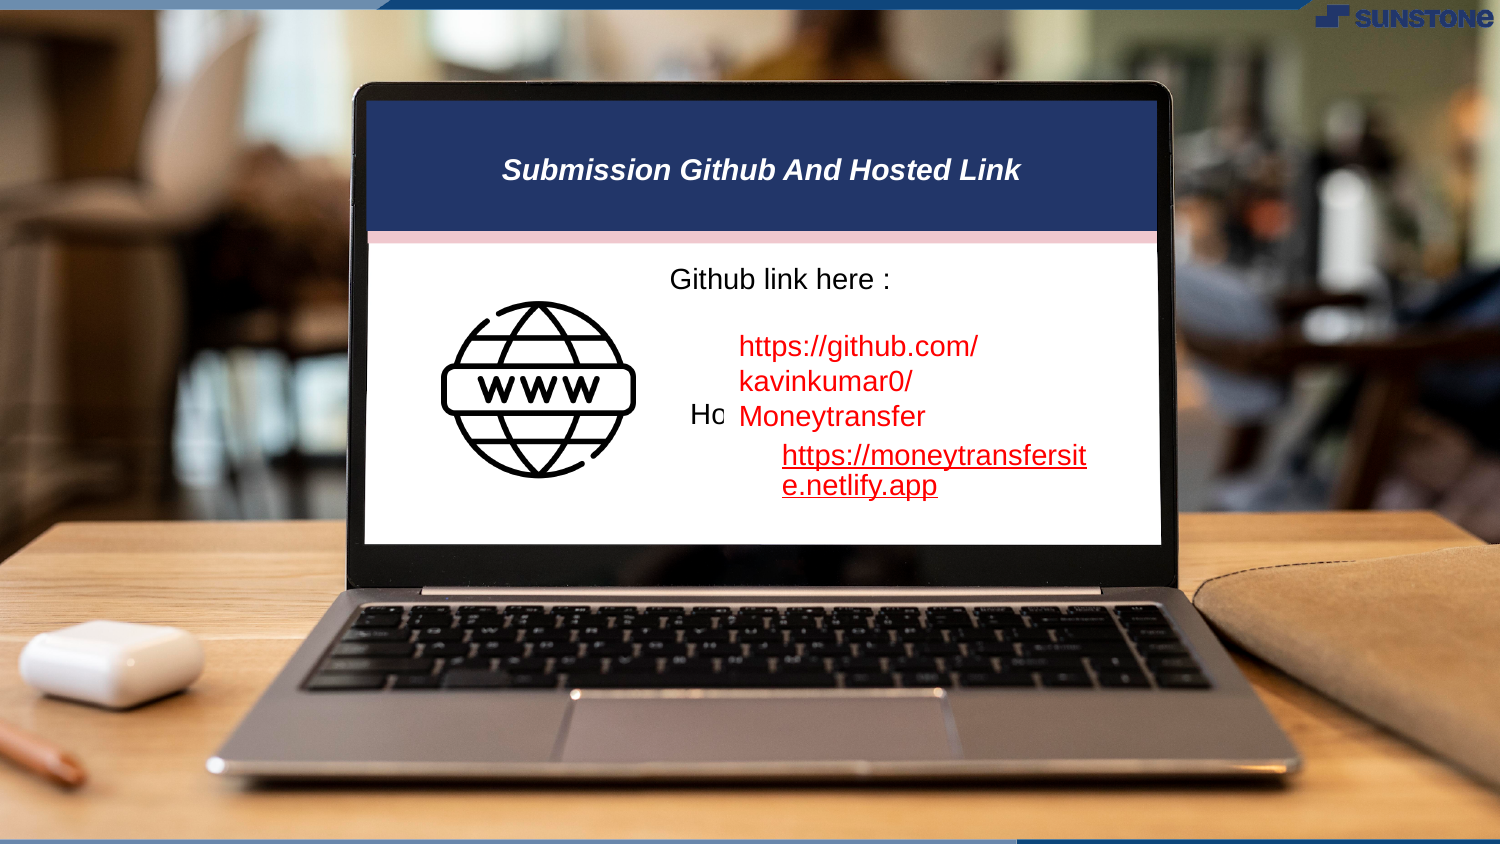

Submission Github And Hosted Link
Github link here :
https://github.com/kavinkumar0/Moneytransfer

Hosted link :
https://moneytransfersite.netlify.app